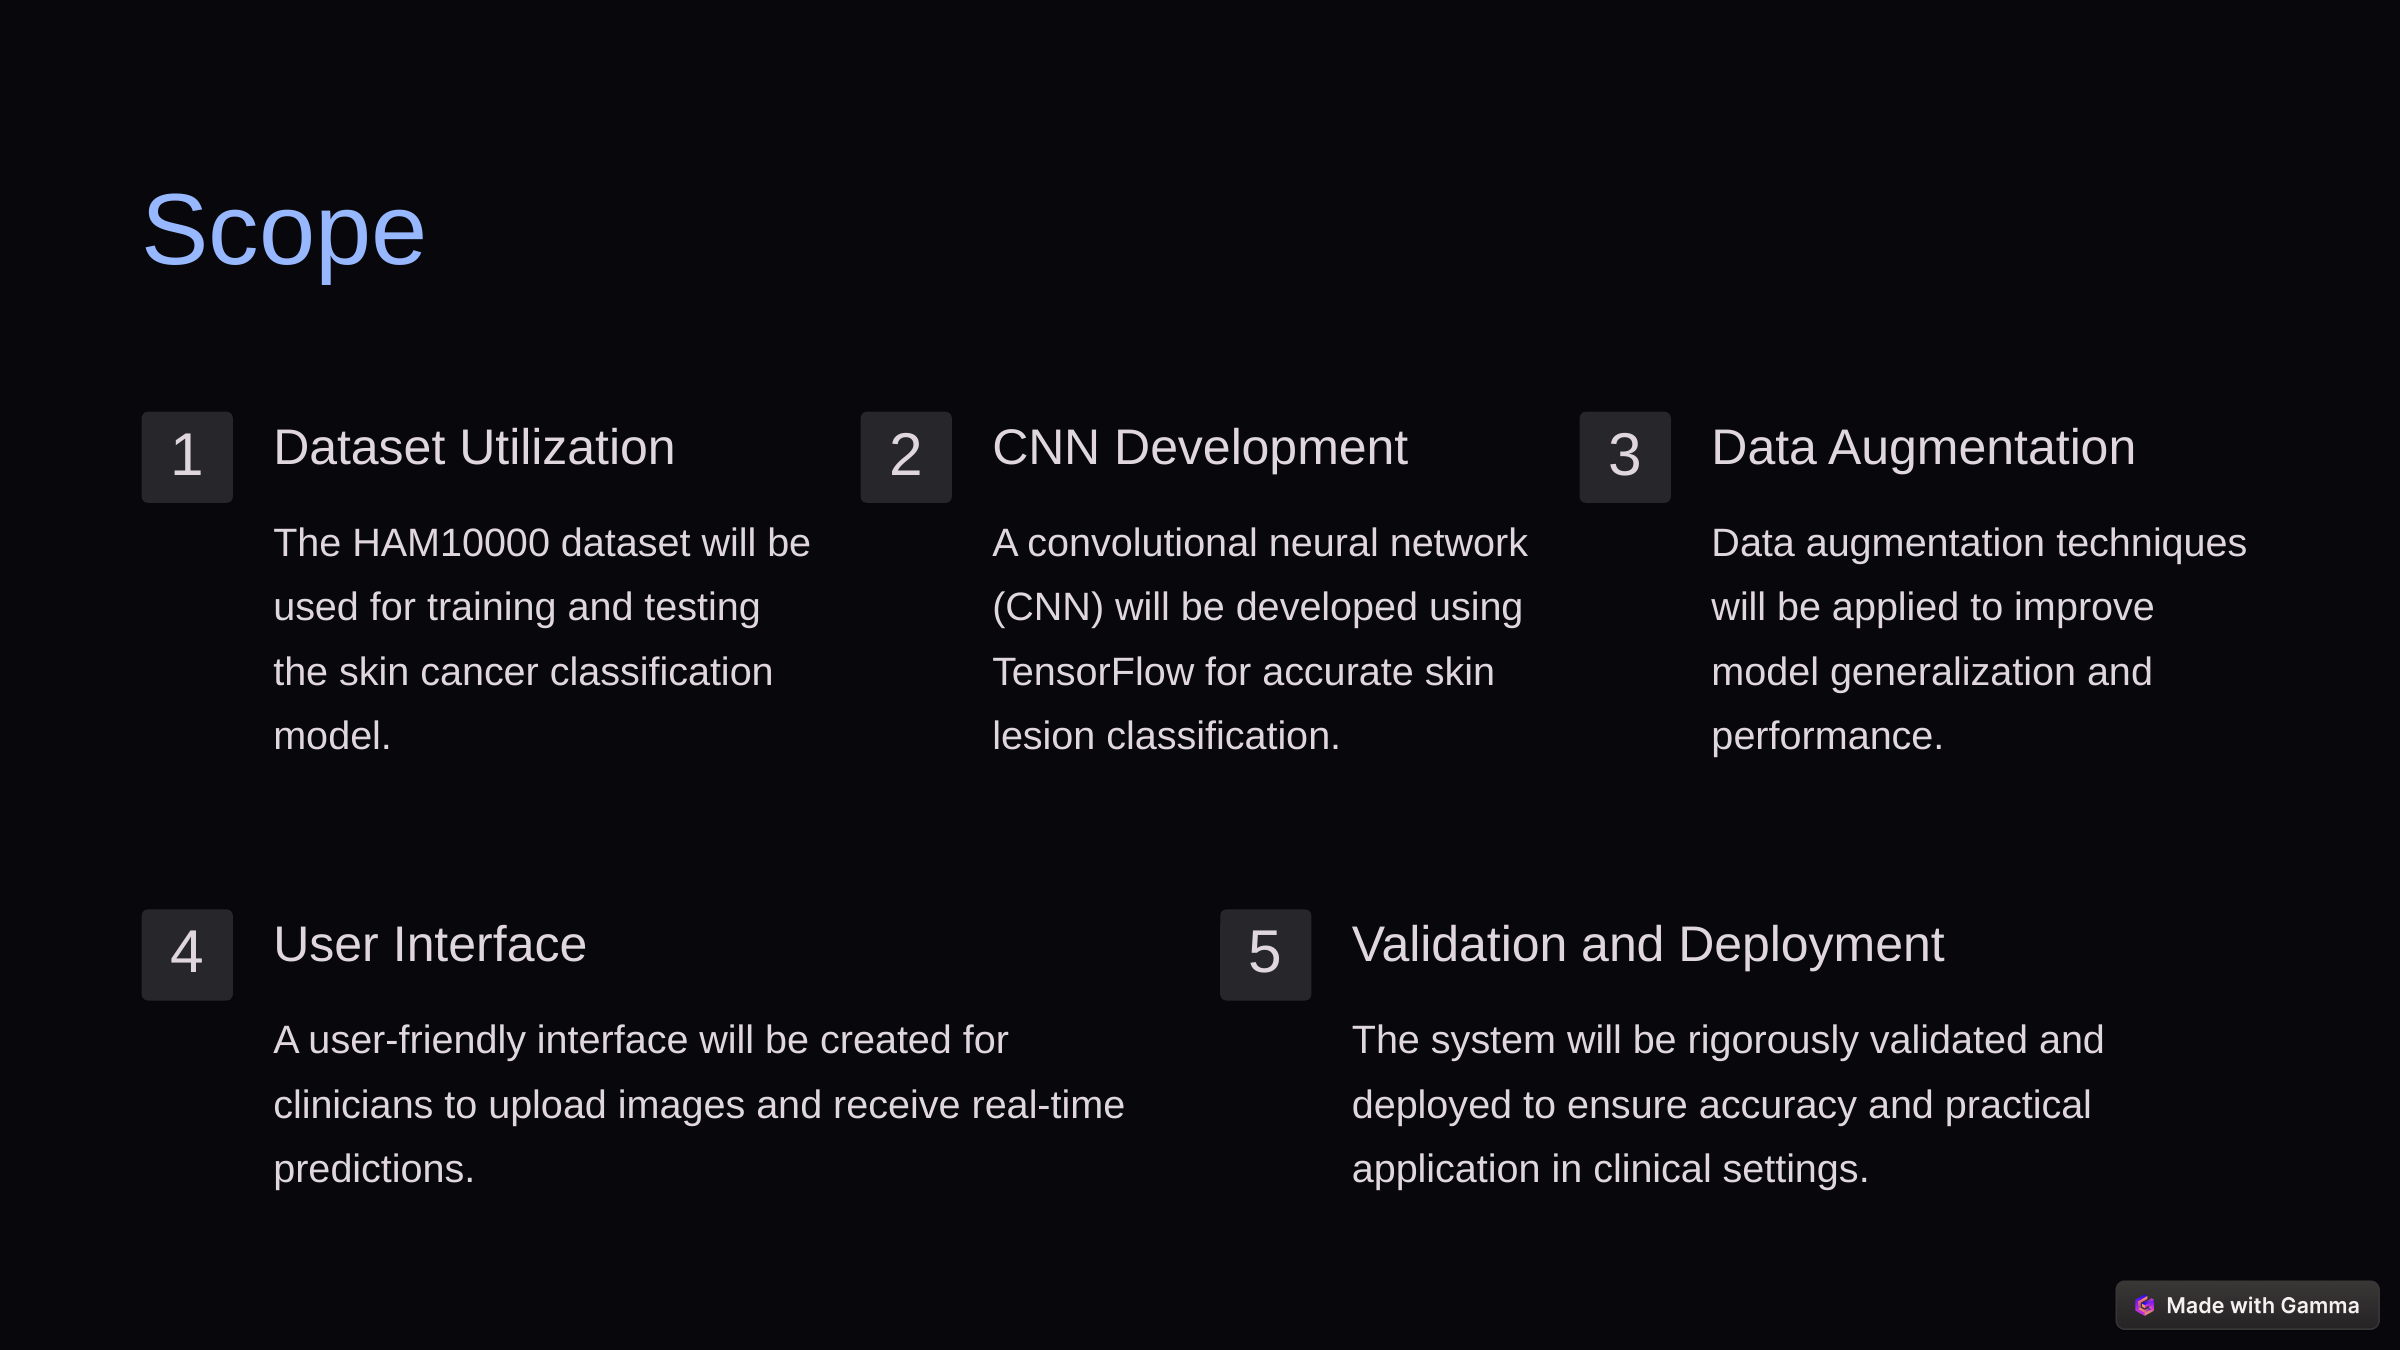

Scope

Dataset Utilization

CNN Development

Data Augmentation
1
2
3
The HAM10000 dataset will be used for training and testing the skin cancer classification model.
A convolutional neural network (CNN) will be developed using TensorFlow for accurate skin lesion classification.
Data augmentation techniques will be applied to improve model generalization and performance.

User Interface

Validation and Deployment
4
5
A user-friendly interface will be created for clinicians to upload images and receive real-time predictions.
The system will be rigorously validated and deployed to ensure accuracy and practical application in clinical settings.